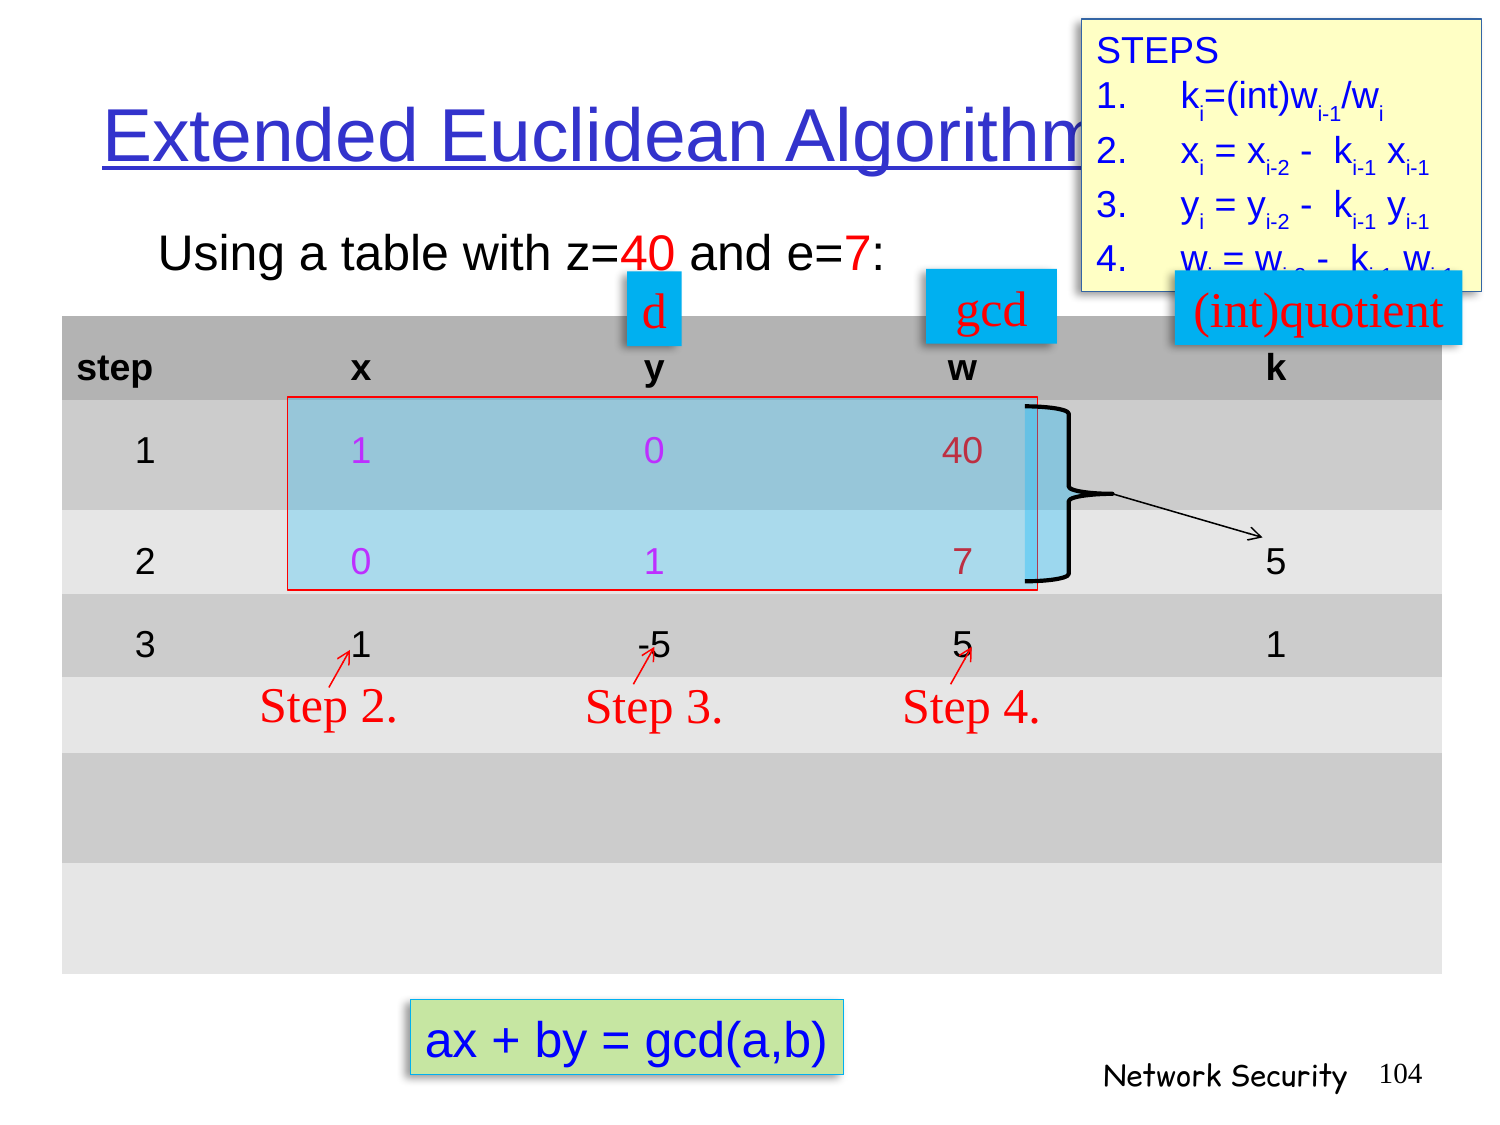

STEPS
ki=(int)wi-1/wi
xi = xi-2 -  ki-1 xi-1
yi = yi-2 -  ki-1 yi-1
wi = wi-2 -  ki-1 wi-1
# Extended Euclidean Algorithm:
Using a table with z=40 and e=7:
gcd
(int)quotient
d
| step | x | y | w | k |
| --- | --- | --- | --- | --- |
| 1 | 1 | 0 | 40 |  |
| 2 | 0 | 1 | 7 | 5 |
| 3 | 1 | -5 | 5 | 1 |
|  |  |  |  |  |
|  |  |  |  |  |
|  |  |  |  |  |

Step 2.
Step 3.
Step 4.
ax + by = gcd(a,b)